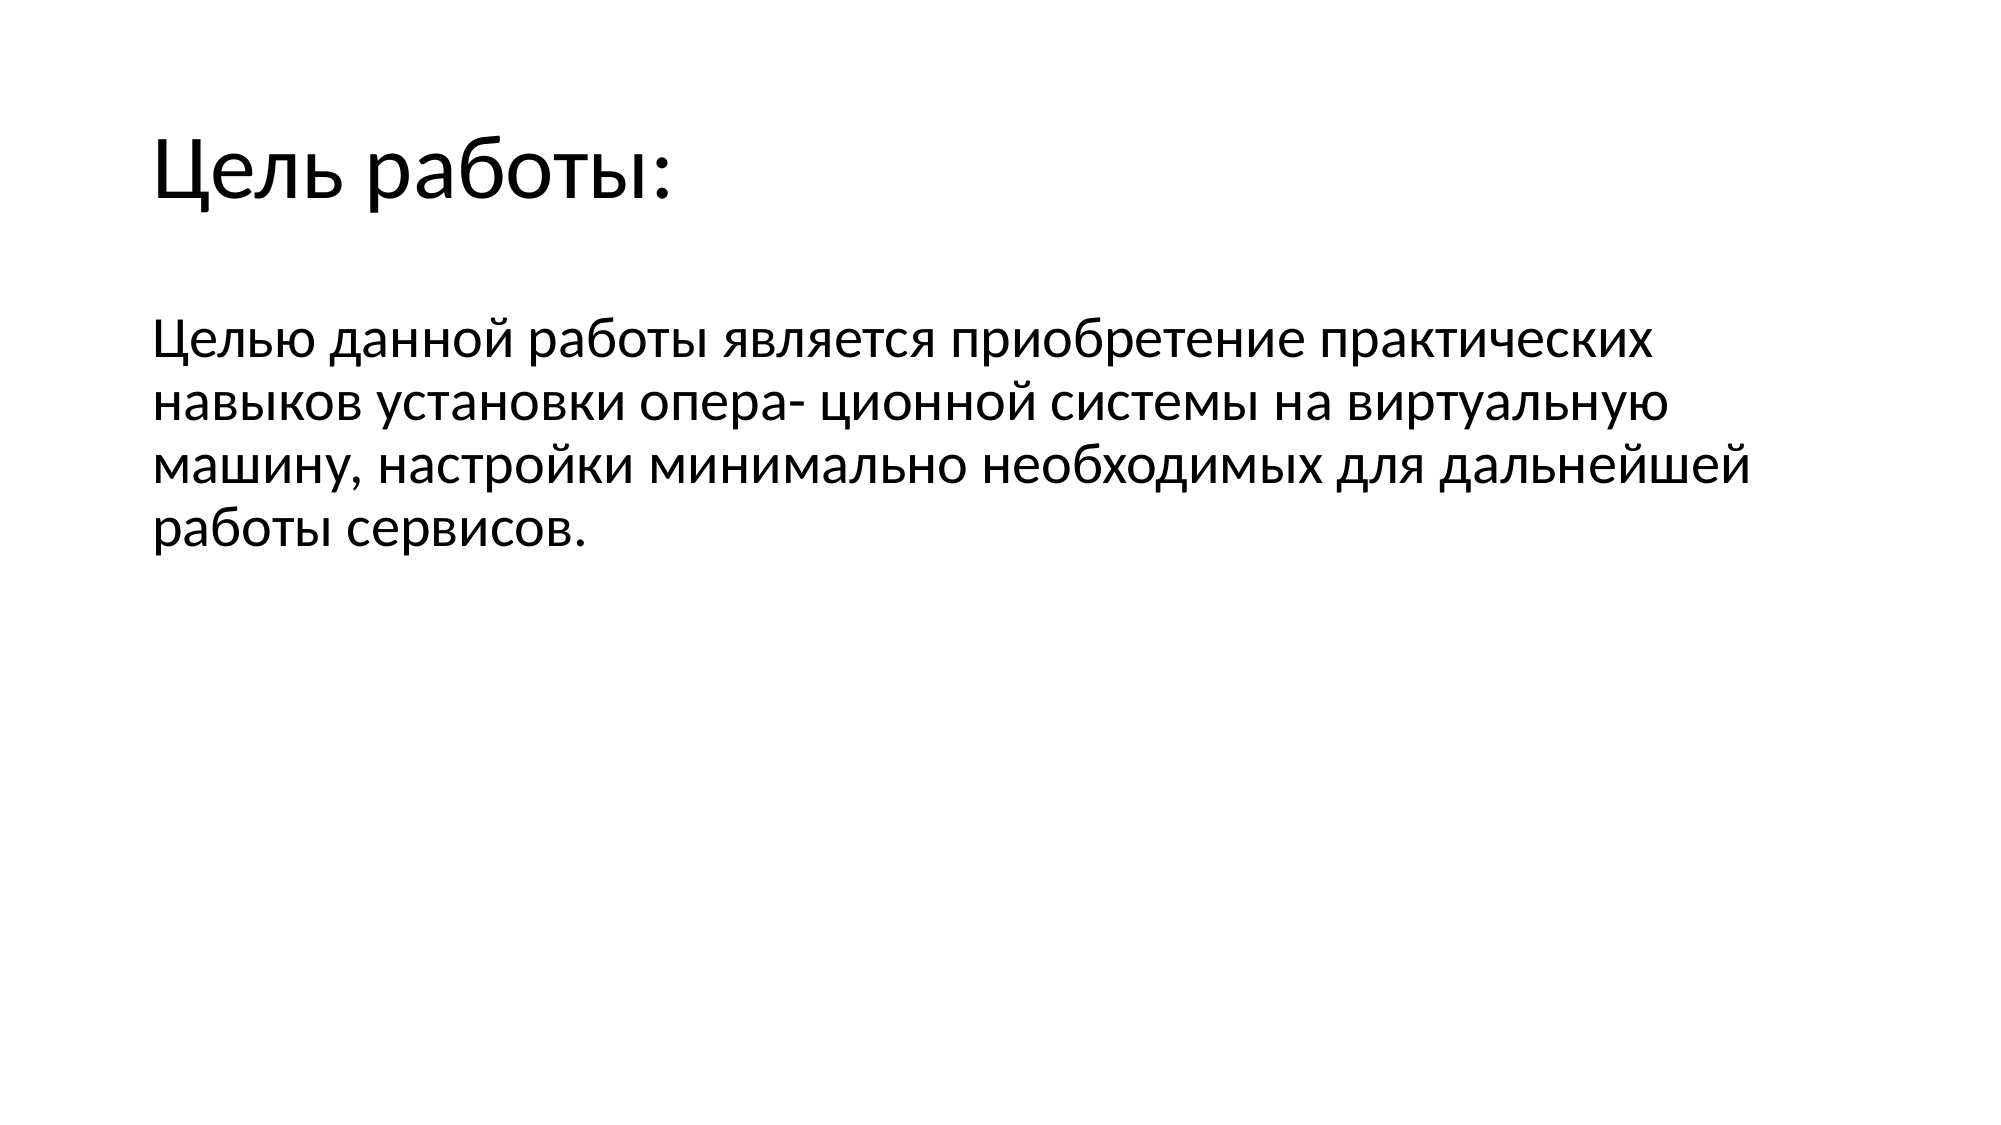

# Цель работы:
Целью данной работы является приобретение практических навыков установки опера- ционной системы на виртуальную машину, настройки минимально необходимых для дальнейшей работы сервисов.